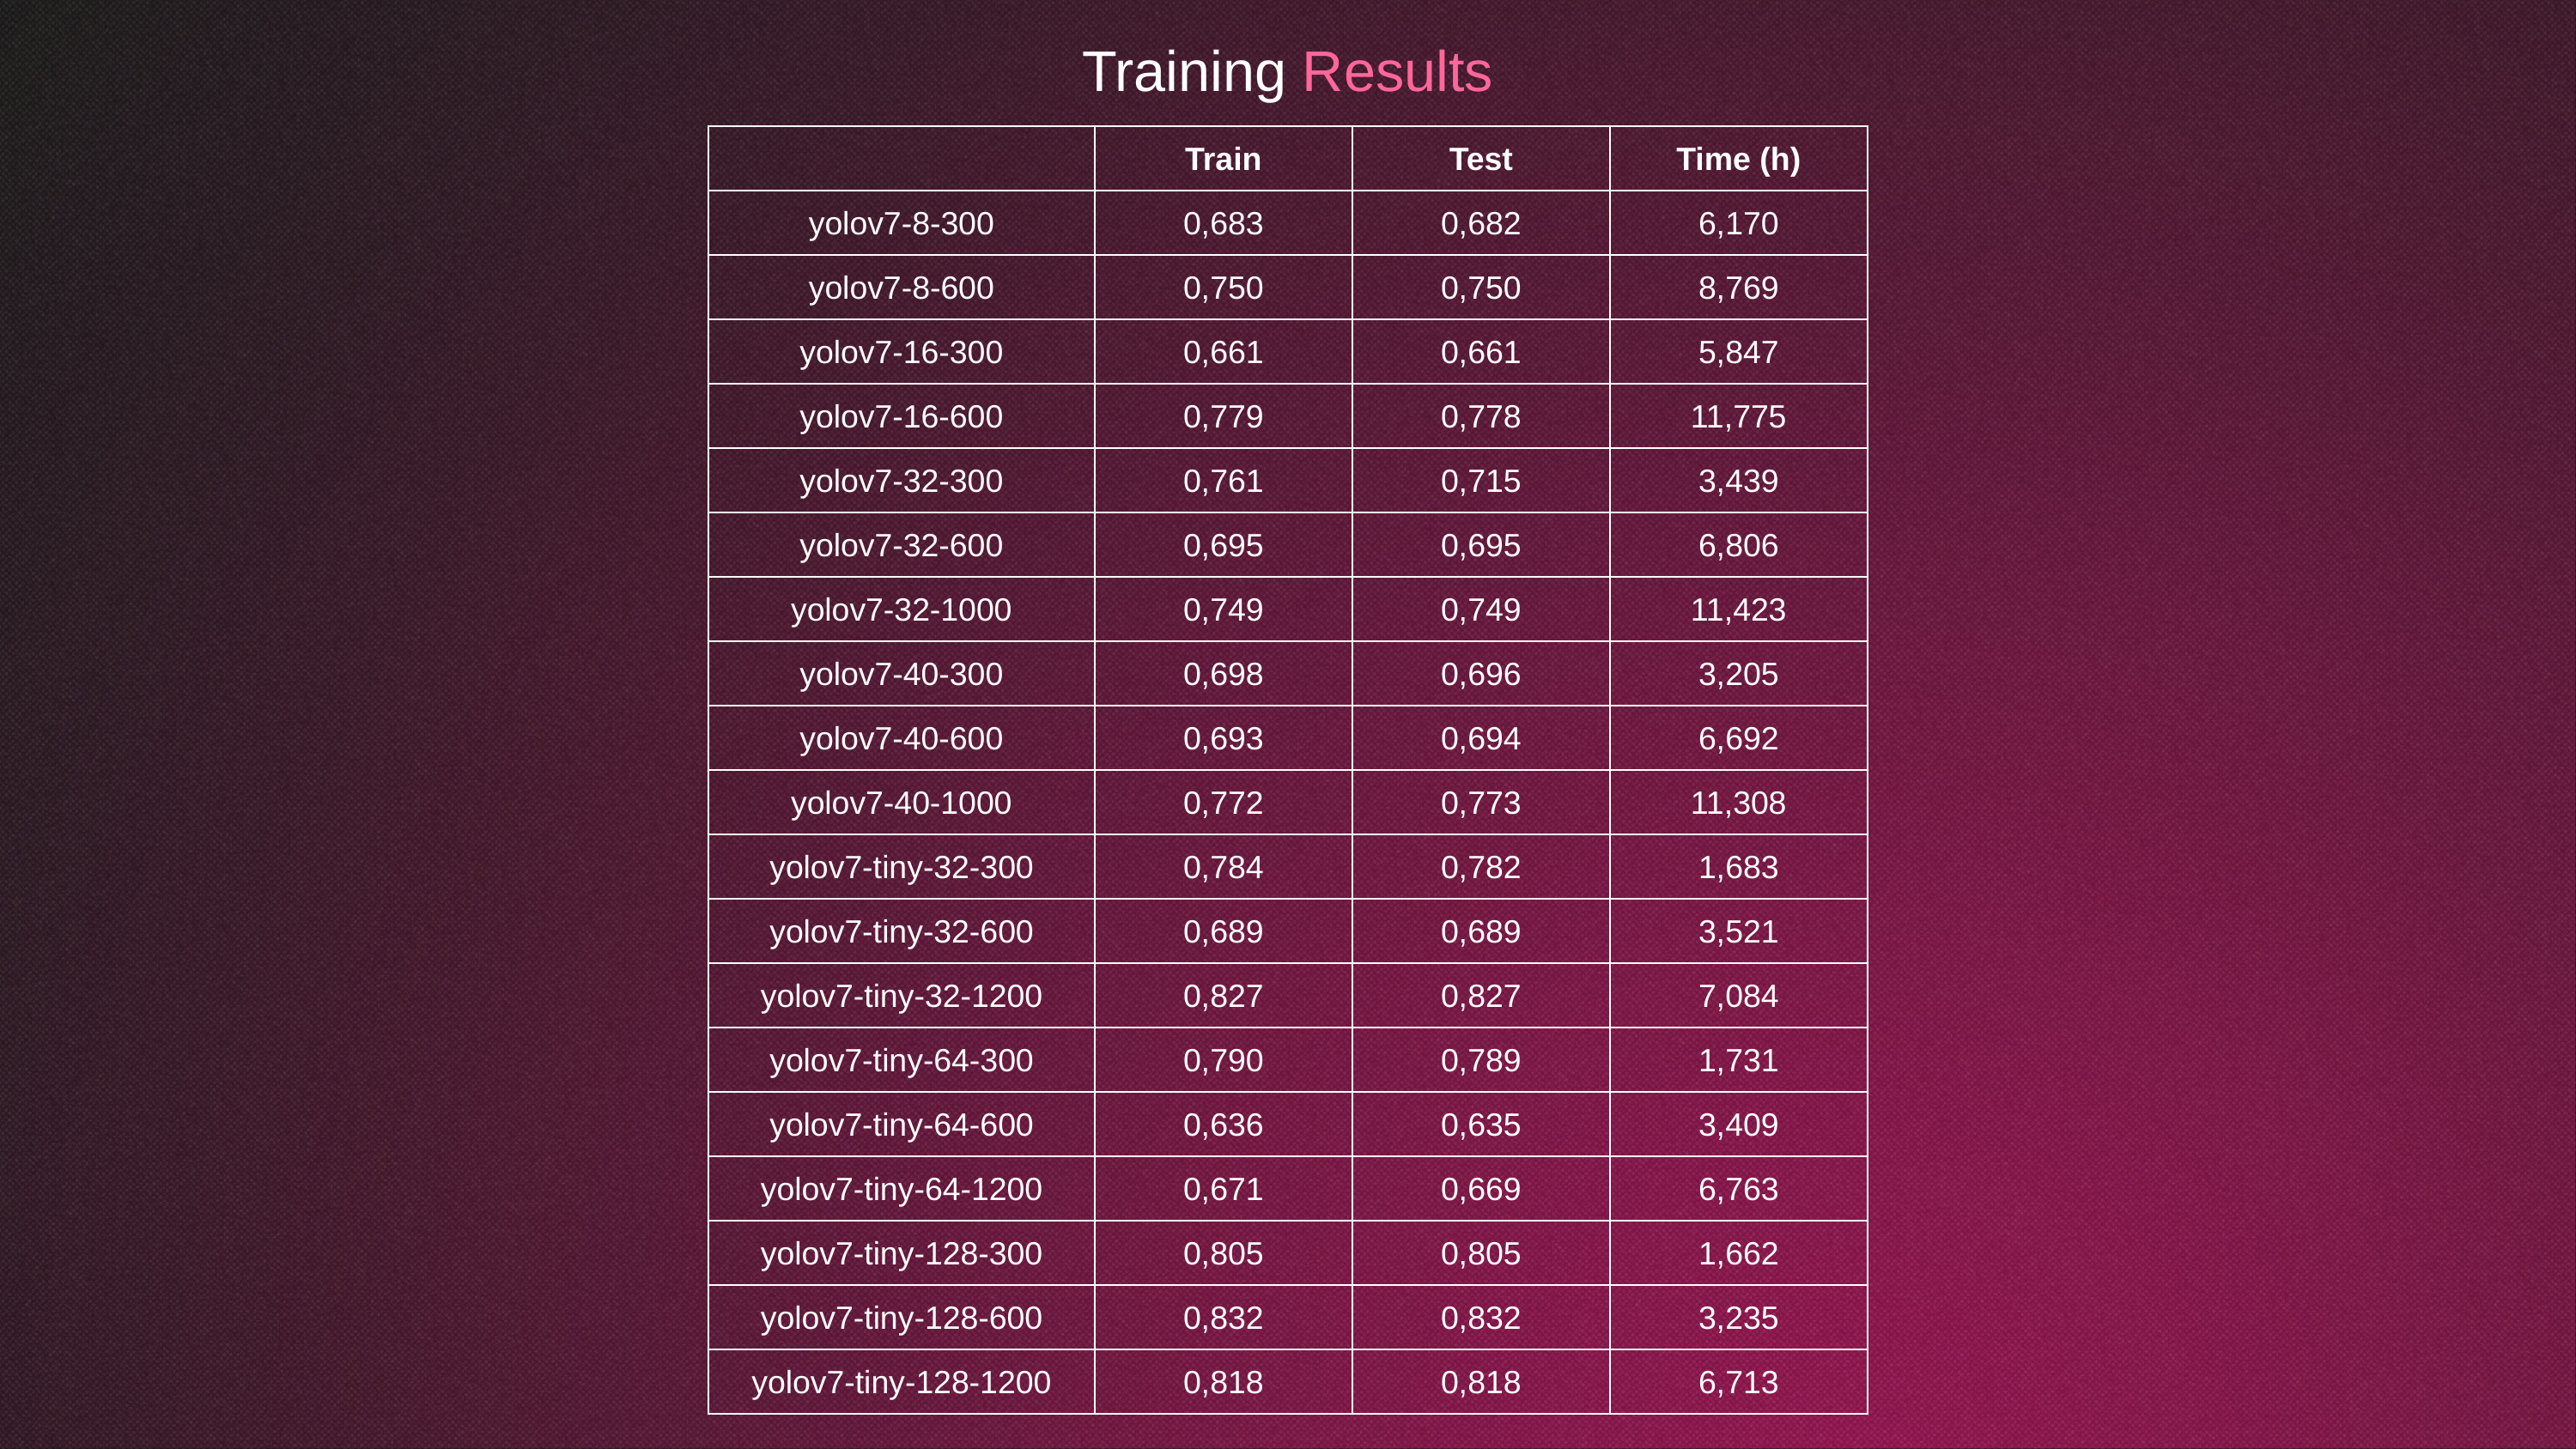

Training Results
|  | Train | Test | Time (h) |
| --- | --- | --- | --- |
| yolov7-8-300 | 0,683 | 0,682 | 6,170 |
| yolov7-8-600 | 0,750 | 0,750 | 8,769 |
| yolov7-16-300 | 0,661 | 0,661 | 5,847 |
| yolov7-16-600 | 0,779 | 0,778 | 11,775 |
| yolov7-32-300 | 0,761 | 0,715 | 3,439 |
| yolov7-32-600 | 0,695 | 0,695 | 6,806 |
| yolov7-32-1000 | 0,749 | 0,749 | 11,423 |
| yolov7-40-300 | 0,698 | 0,696 | 3,205 |
| yolov7-40-600 | 0,693 | 0,694 | 6,692 |
| yolov7-40-1000 | 0,772 | 0,773 | 11,308 |
| yolov7-tiny-32-300 | 0,784 | 0,782 | 1,683 |
| yolov7-tiny-32-600 | 0,689 | 0,689 | 3,521 |
| yolov7-tiny-32-1200 | 0,827 | 0,827 | 7,084 |
| yolov7-tiny-64-300 | 0,790 | 0,789 | 1,731 |
| yolov7-tiny-64-600 | 0,636 | 0,635 | 3,409 |
| yolov7-tiny-64-1200 | 0,671 | 0,669 | 6,763 |
| yolov7-tiny-128-300 | 0,805 | 0,805 | 1,662 |
| yolov7-tiny-128-600 | 0,832 | 0,832 | 3,235 |
| yolov7-tiny-128-1200 | 0,818 | 0,818 | 6,713 |